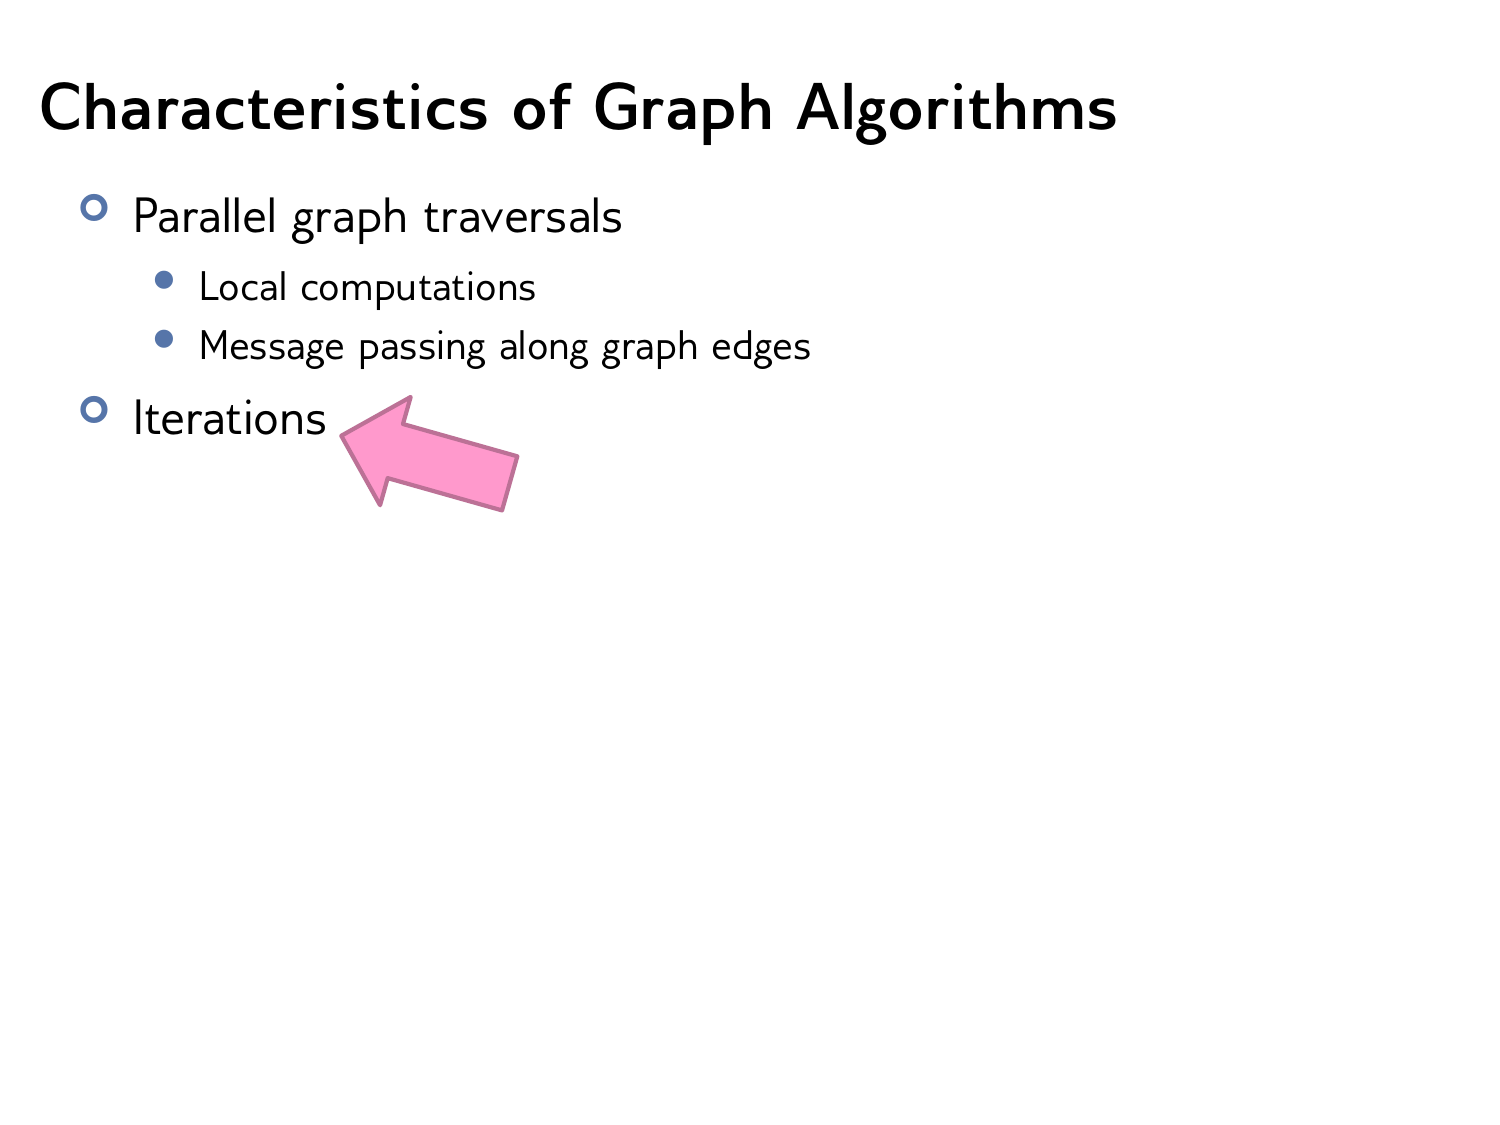

# Characteristics of Graph Algorithms
Parallel graph traversals
Local computations
Message passing along graph edges
Iterations